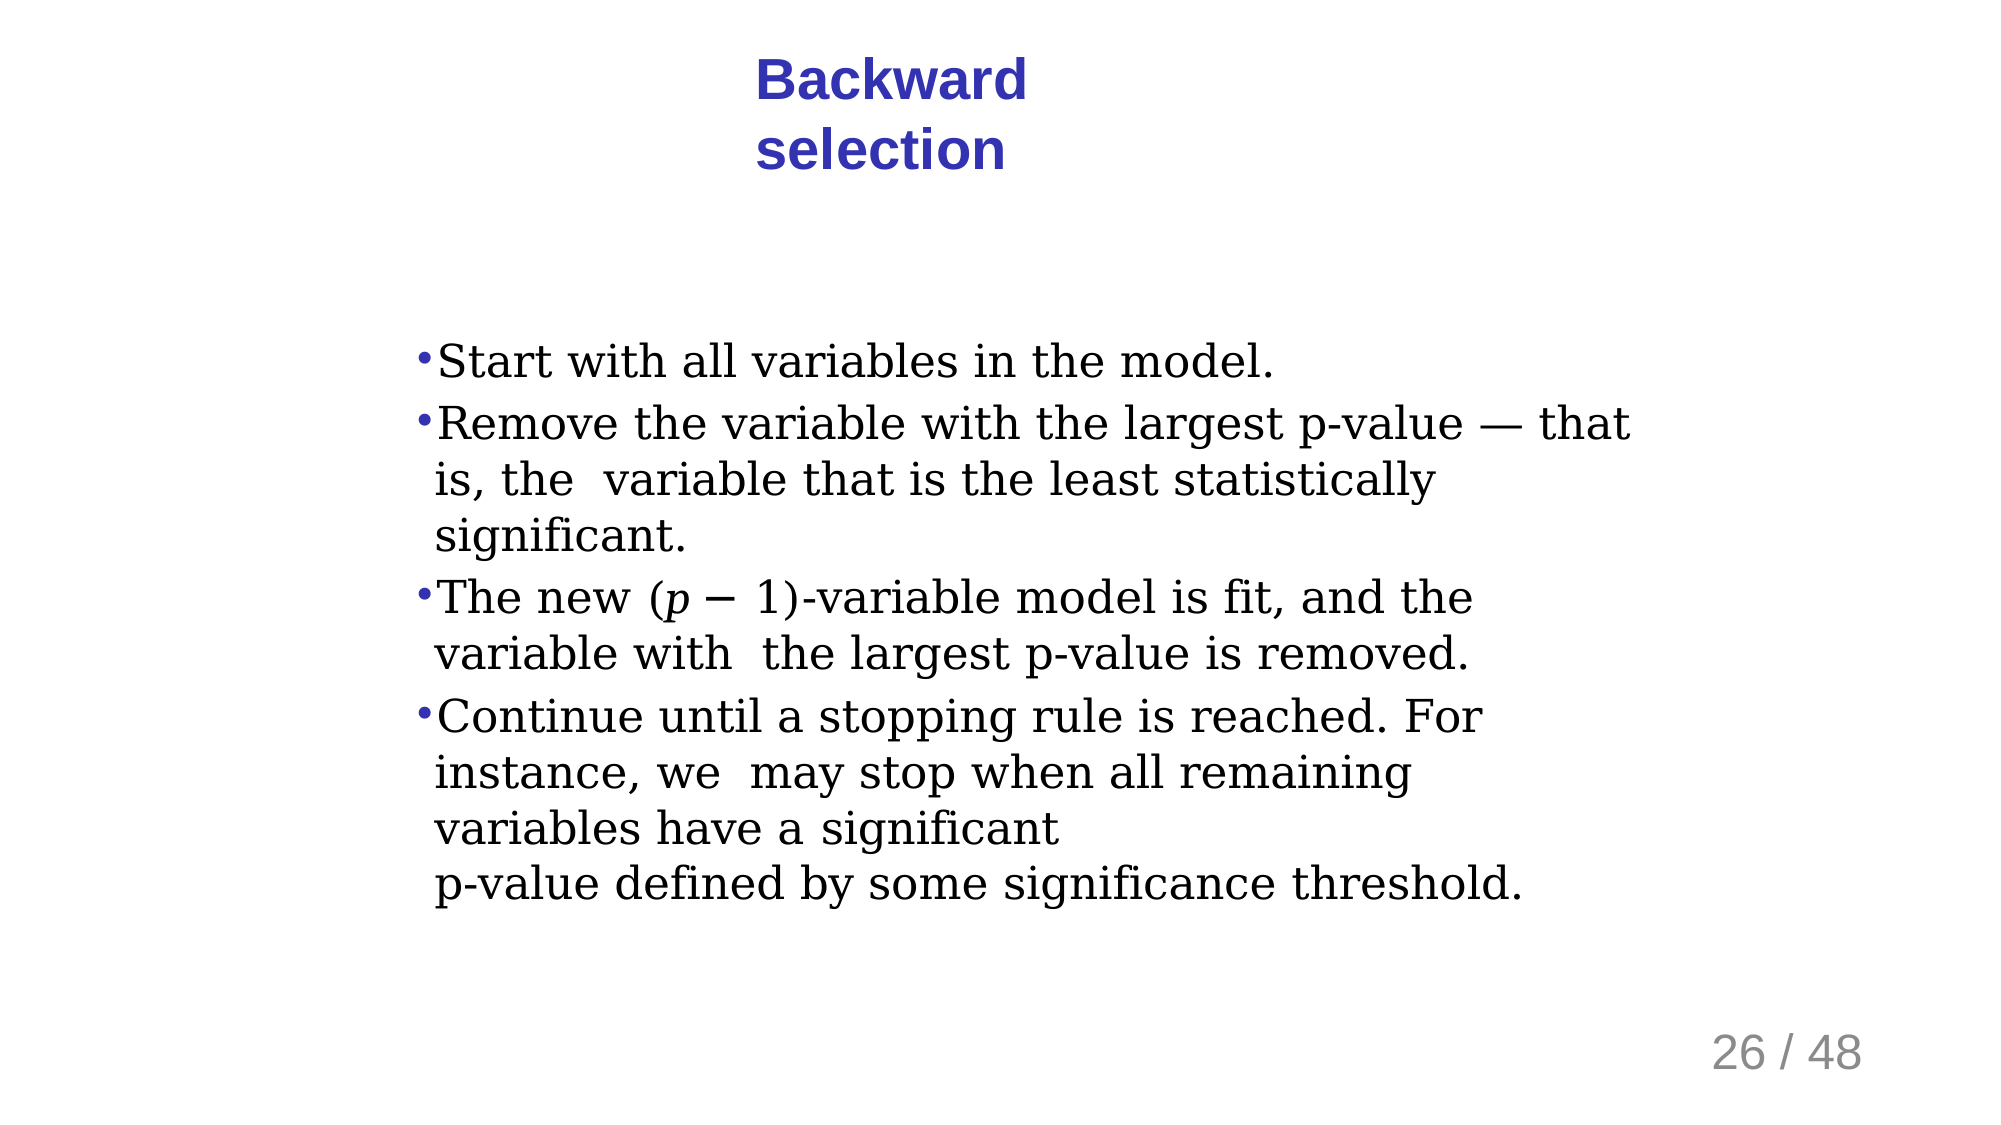

# Backward selection
Start with all variables in the model.
Remove the variable with the largest p-value — that is, the  variable that is the least statistically significant.
The new (p − 1)-variable model is fit, and the variable with  the largest p-value is removed.
Continue until a stopping rule is reached. For instance, we  may stop when all remaining variables have a significant
p-value defined by some significance threshold.
26 / 48